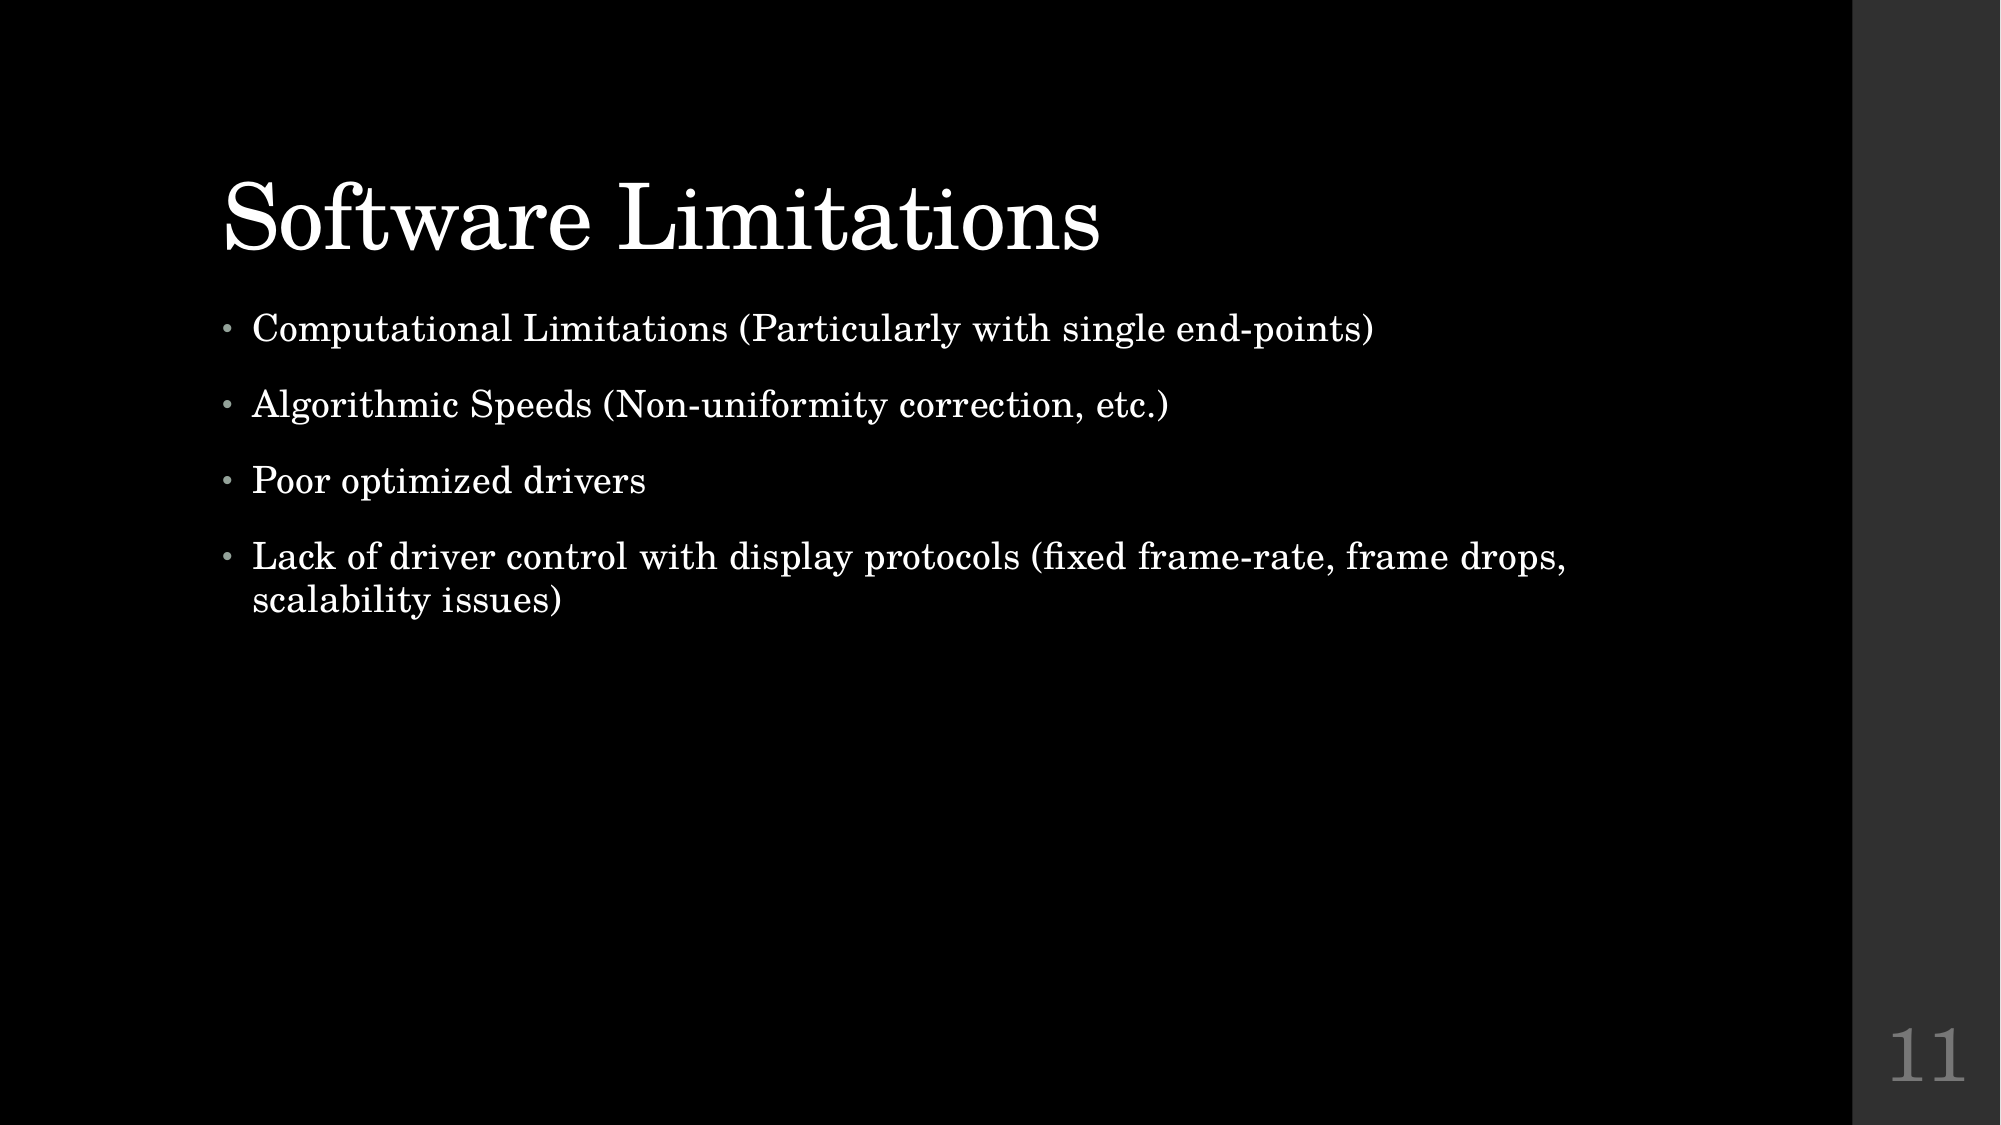

# Software Limitations
Computational Limitations (Particularly with single end-points)
Algorithmic Speeds (Non-uniformity correction, etc.)
Poor optimized drivers
Lack of driver control with display protocols (fixed frame-rate, frame drops, scalability issues)
11